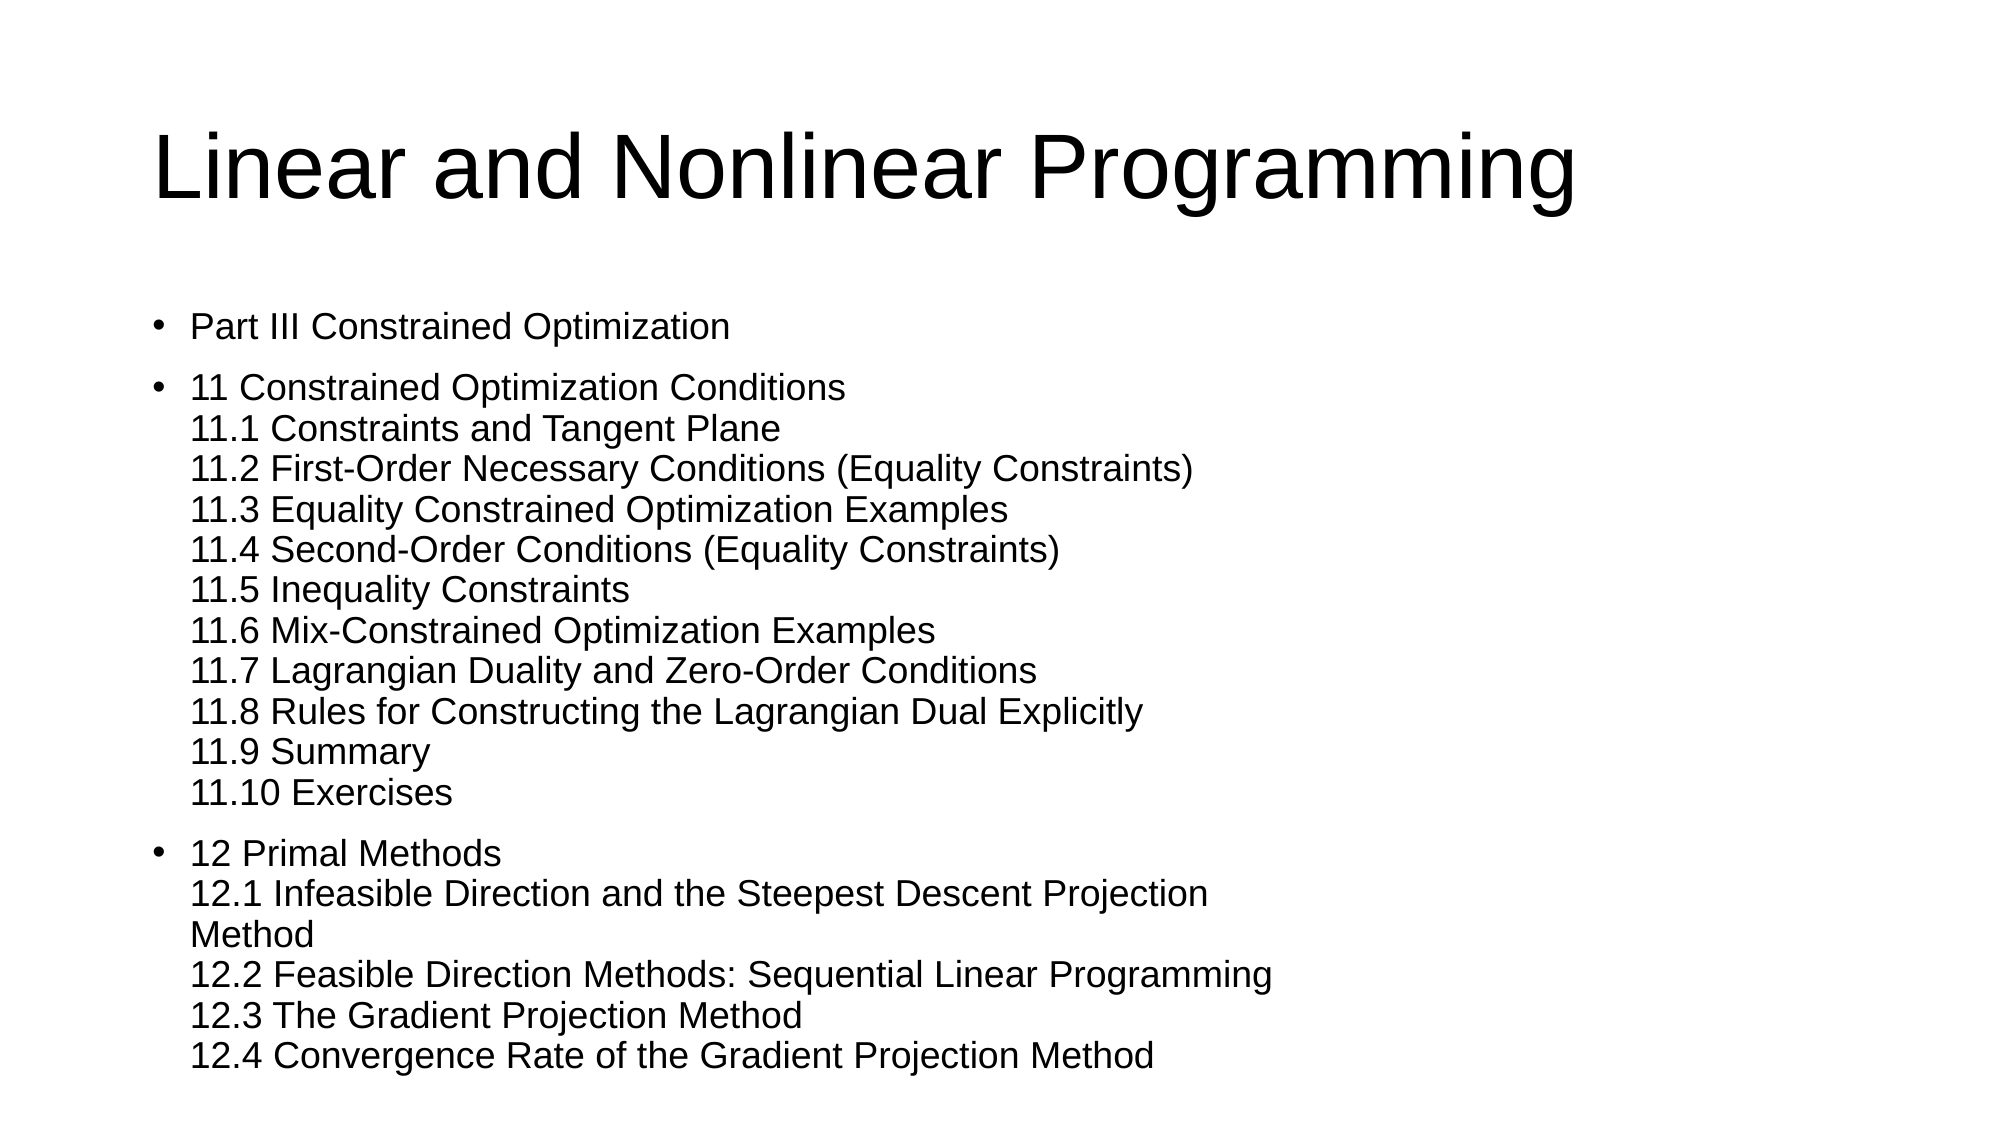

# Linear and Nonlinear Programming
Part III Constrained Optimization
11 Constrained Optimization Conditions
11.1 Constraints and Tangent Plane
11.2 First-Order Necessary Conditions (Equality Constraints)
11.3 Equality Constrained Optimization Examples
11.4 Second-Order Conditions (Equality Constraints)
11.5 Inequality Constraints
11.6 Mix-Constrained Optimization Examples
11.7 Lagrangian Duality and Zero-Order Conditions
11.8 Rules for Constructing the Lagrangian Dual Explicitly
11.9 Summary
11.10 Exercises
12 Primal Methods
12.1 Infeasible Direction and the Steepest Descent Projection
Method
12.2 Feasible Direction Methods: Sequential Linear Programming
12.3 The Gradient Projection Method
12.4 Convergence Rate of the Gradient Projection Method